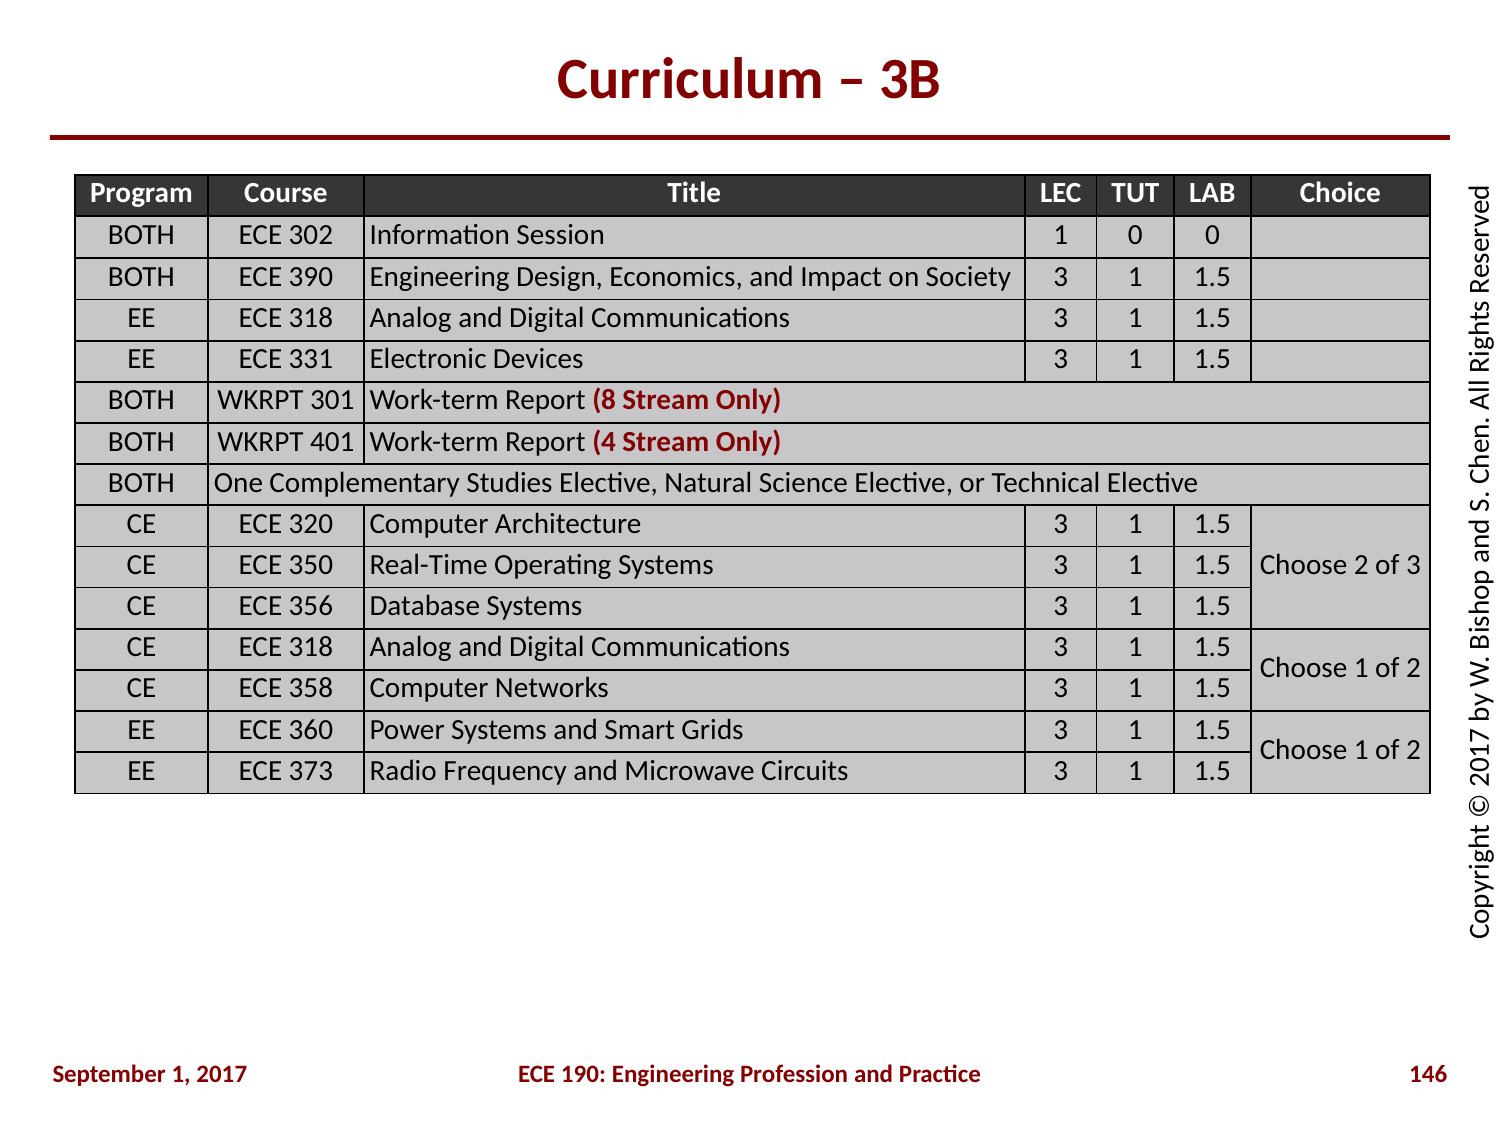

# Curriculum – 3B
| Program | Course | Title | LEC | TUT | LAB | Choice |
| --- | --- | --- | --- | --- | --- | --- |
| BOTH | ECE 302 | Information Session | 1 | 0 | 0 |  |
| BOTH | ECE 390 | Engineering Design, Economics, and Impact on Society | 3 | 1 | 1.5 |  |
| EE | ECE 318 | Analog and Digital Communications | 3 | 1 | 1.5 |  |
| EE | ECE 331 | Electronic Devices | 3 | 1 | 1.5 |  |
| BOTH | WKRPT 301 | Work-term Report (8 Stream Only) |  |  |  |  |
| BOTH | WKRPT 401 | Work-term Report (4 Stream Only) |  |  |  |  |
| BOTH | One Complementary Studies Elective, Natural Science Elective, or Technical Elective |  |  |  |  |  |
| CE | ECE 320 | Computer Architecture | 3 | 1 | 1.5 | Choose 2 of 3 |
| CE | ECE 350 | Real-Time Operating Systems | 3 | 1 | 1.5 |  |
| CE | ECE 356 | Database Systems | 3 | 1 | 1.5 |  |
| CE | ECE 318 | Analog and Digital Communications | 3 | 1 | 1.5 | Choose 1 of 2 |
| CE | ECE 358 | Computer Networks | 3 | 1 | 1.5 |  |
| EE | ECE 360 | Power Systems and Smart Grids | 3 | 1 | 1.5 | Choose 1 of 2 |
| EE | ECE 373 | Radio Frequency and Microwave Circuits | 3 | 1 | 1.5 |  |
September 1, 2017
ECE 190: Engineering Profession and Practice
146